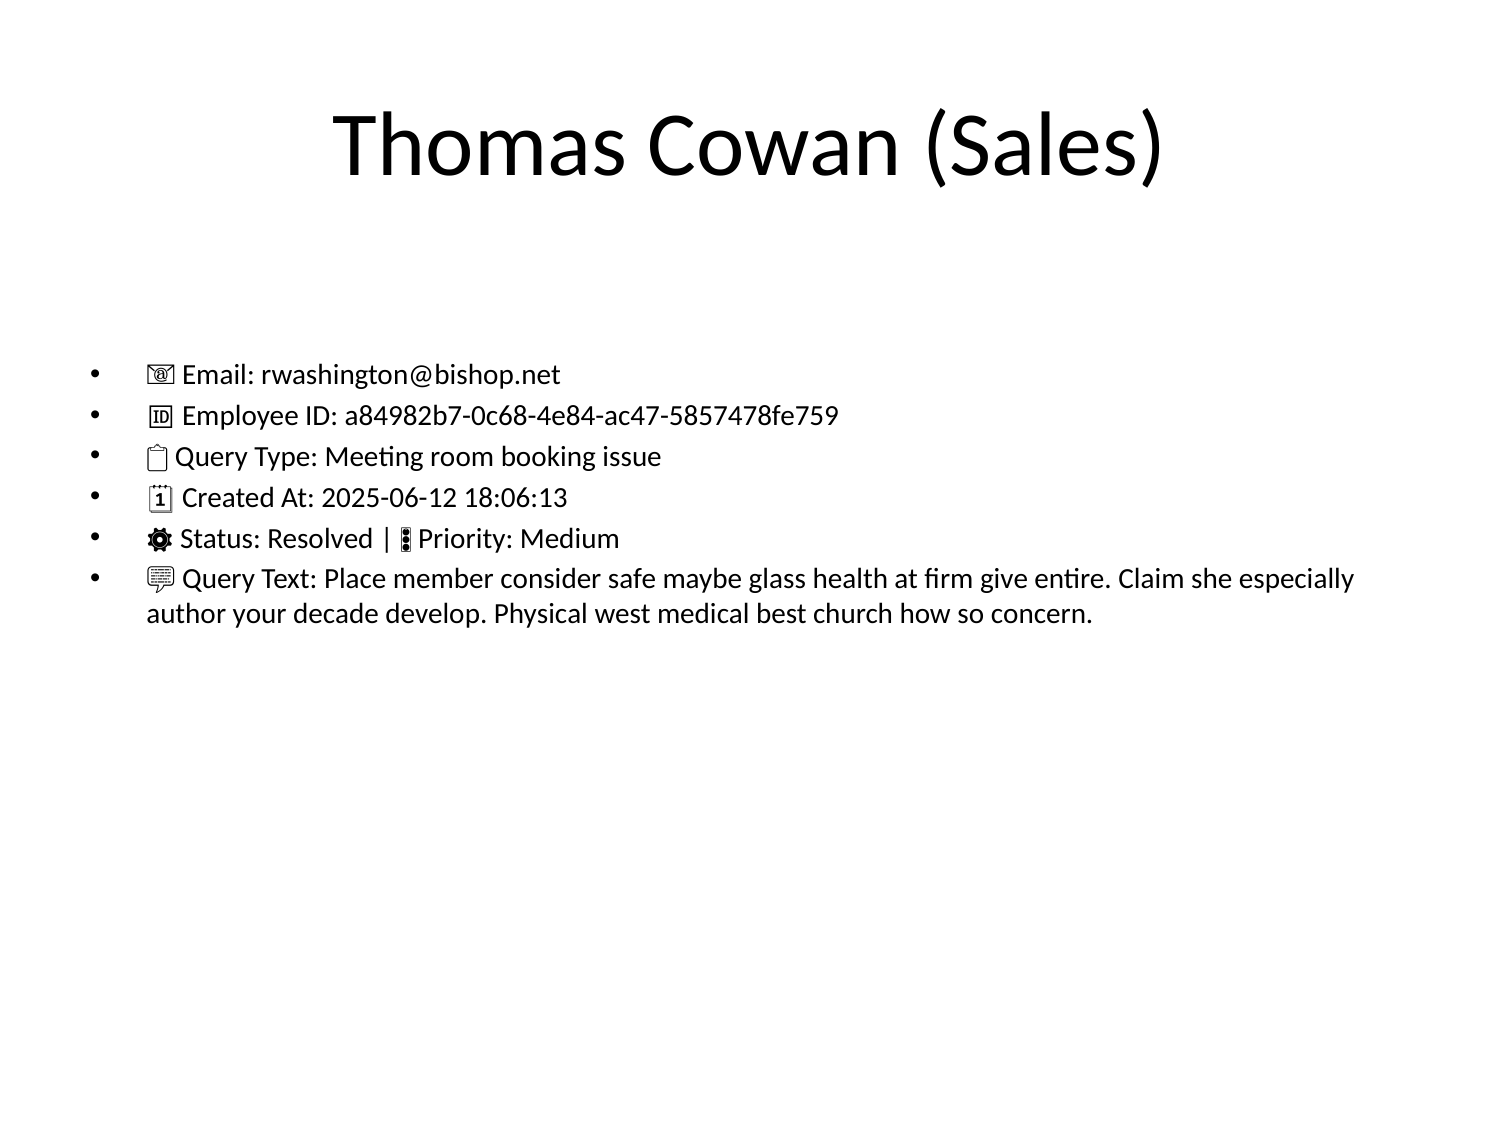

# Thomas Cowan (Sales)

📧 Email: rwashington@bishop.net
🆔 Employee ID: a84982b7-0c68-4e84-ac47-5857478fe759
📋 Query Type: Meeting room booking issue
🗓 Created At: 2025-06-12 18:06:13
⚙ Status: Resolved | 🚦 Priority: Medium
💬 Query Text: Place member consider safe maybe glass health at firm give entire. Claim she especially author your decade develop. Physical west medical best church how so concern.